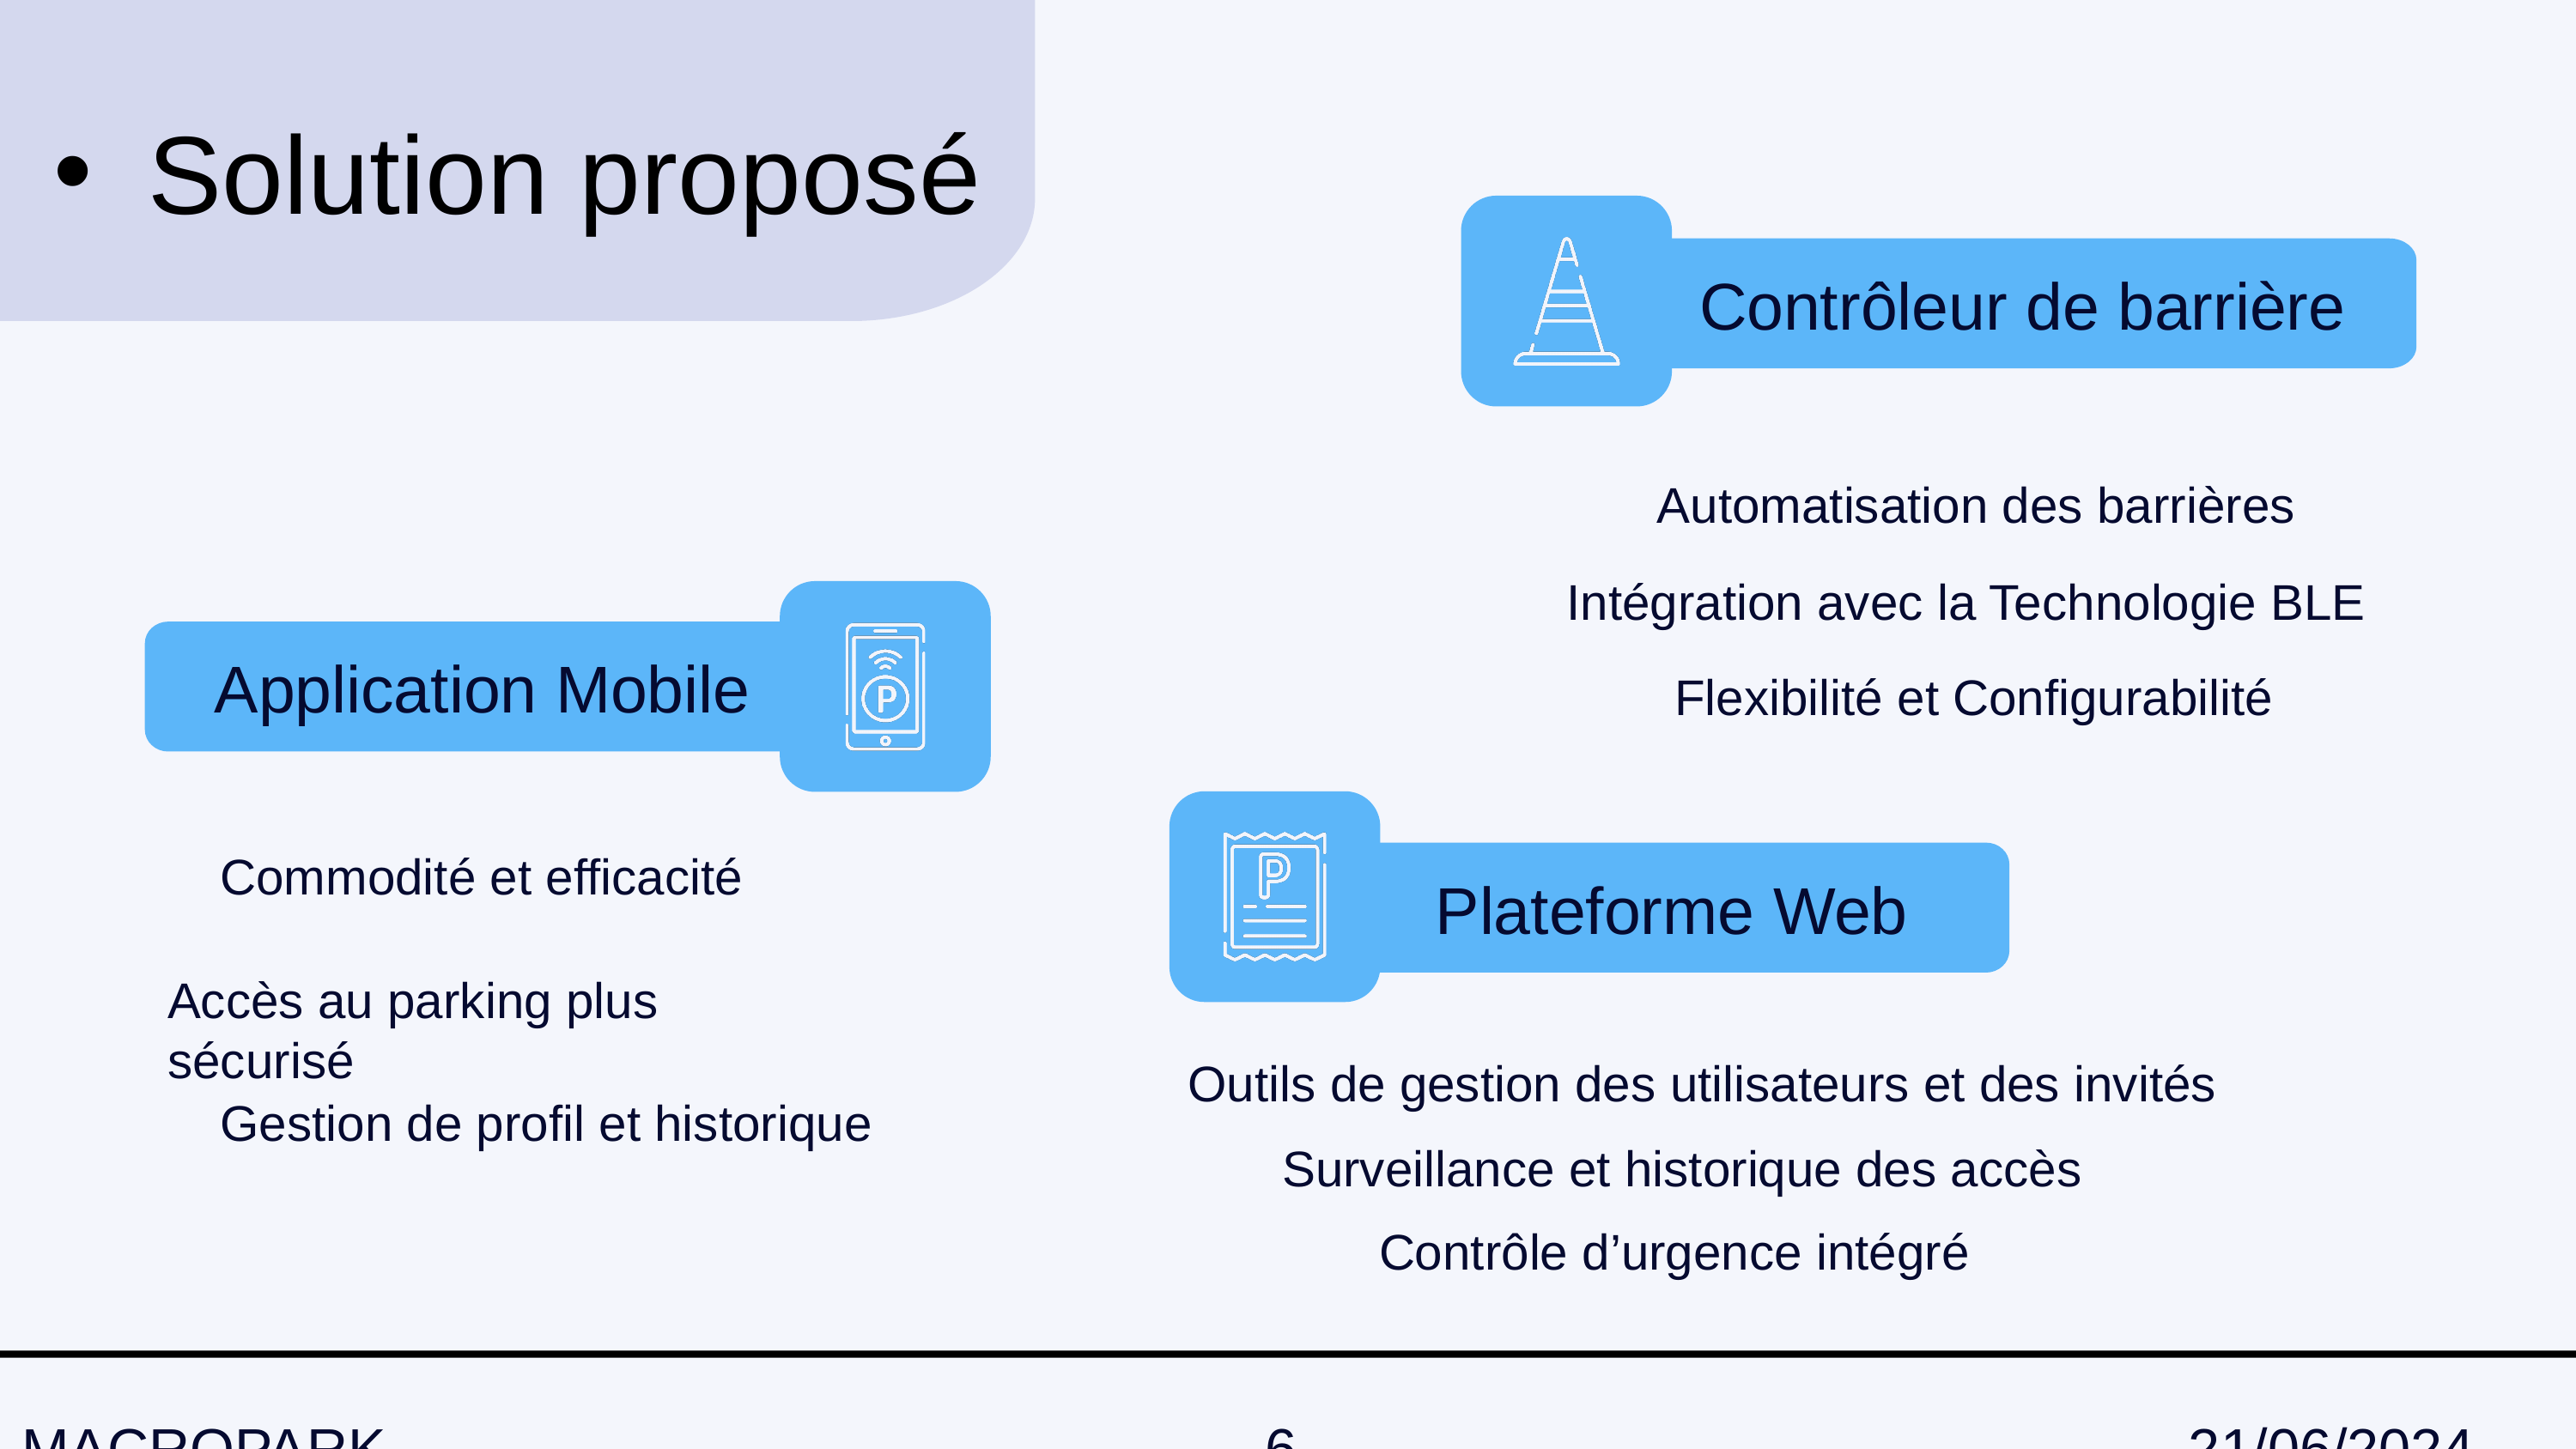

Solution proposé

Contrôleur de barrière
Automatisation des barrières
Intégration avec la Technologie BLE

Application Mobile
Flexibilité et Configurabilité

Commodité et efficacité
Plateforme Web
Accès au parking plus sécurisé
Outils de gestion des utilisateurs et des invités
Gestion de profil et historique
Surveillance et historique des accès
Contrôle d’urgence intégré
MACROPARK
6
21/06/2024